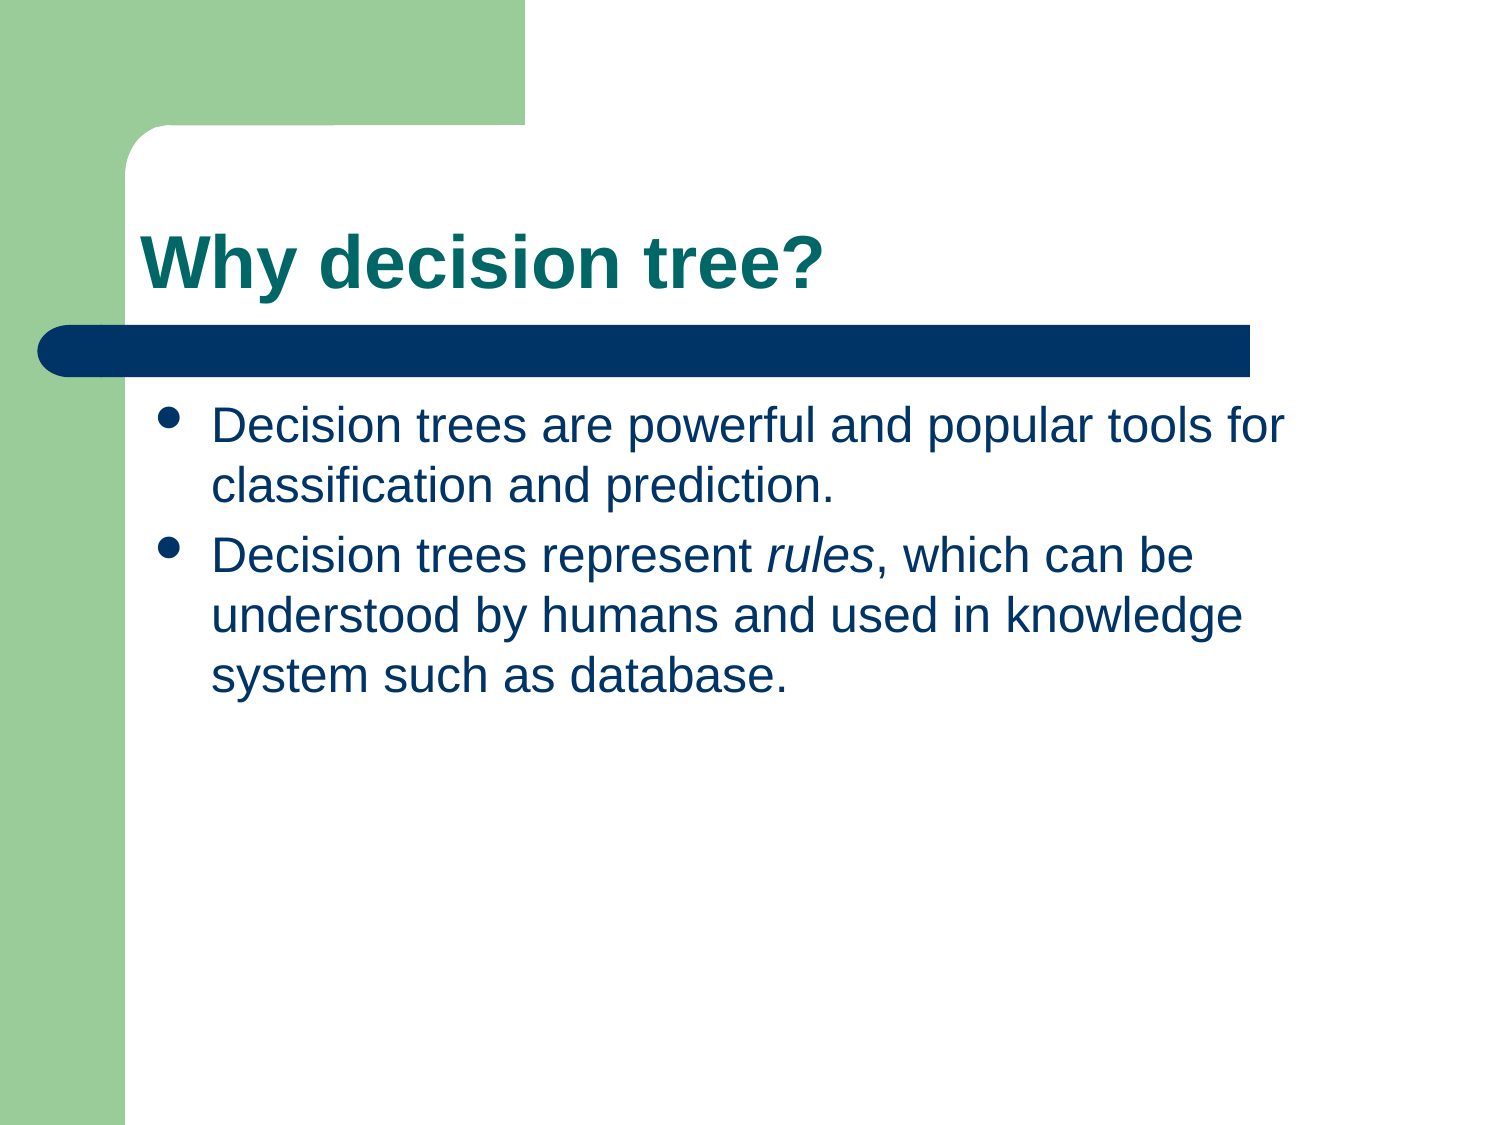

# Why decision tree?
Decision trees are powerful and popular tools for classification and prediction.
Decision trees represent rules, which can be understood by humans and used in knowledge system such as database.